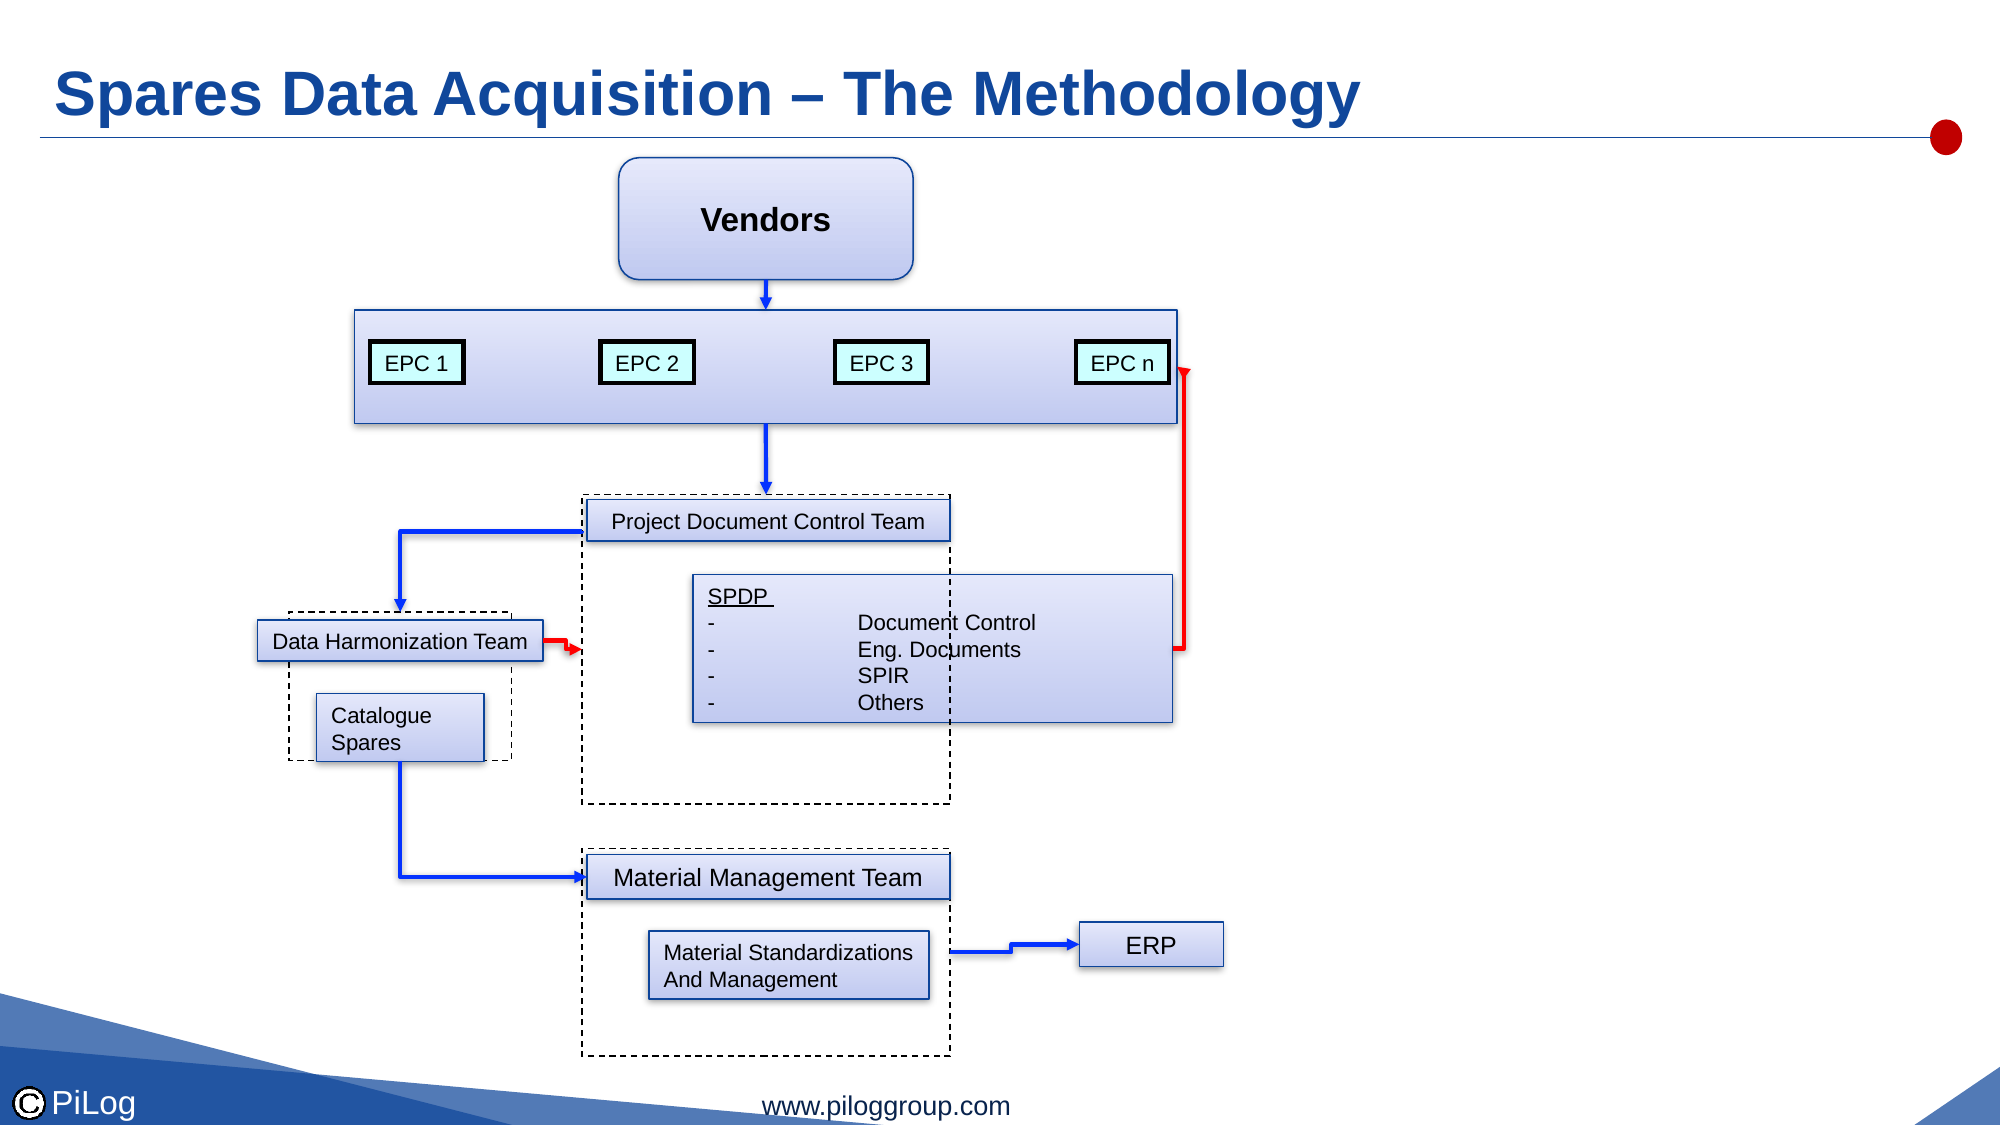

# Spares Data Acquisition – The Methodology
Vendors

EPC 1
EPC 2
EPC 3
EPC n

Project Document Control Team
SPDP
-	Document Control
-	Eng. Documents
-	SPIR
-	Others

Data Harmonization Team
Catalogue Spares

Material Management Team
ERP
Material Standardizations
And Management
PiLog
www.piloggroup.com
Materials Standardisation and Management
Materials Standardisation and Management
Materials Standardisation and Management
ERP
Materials Standardisation and Management